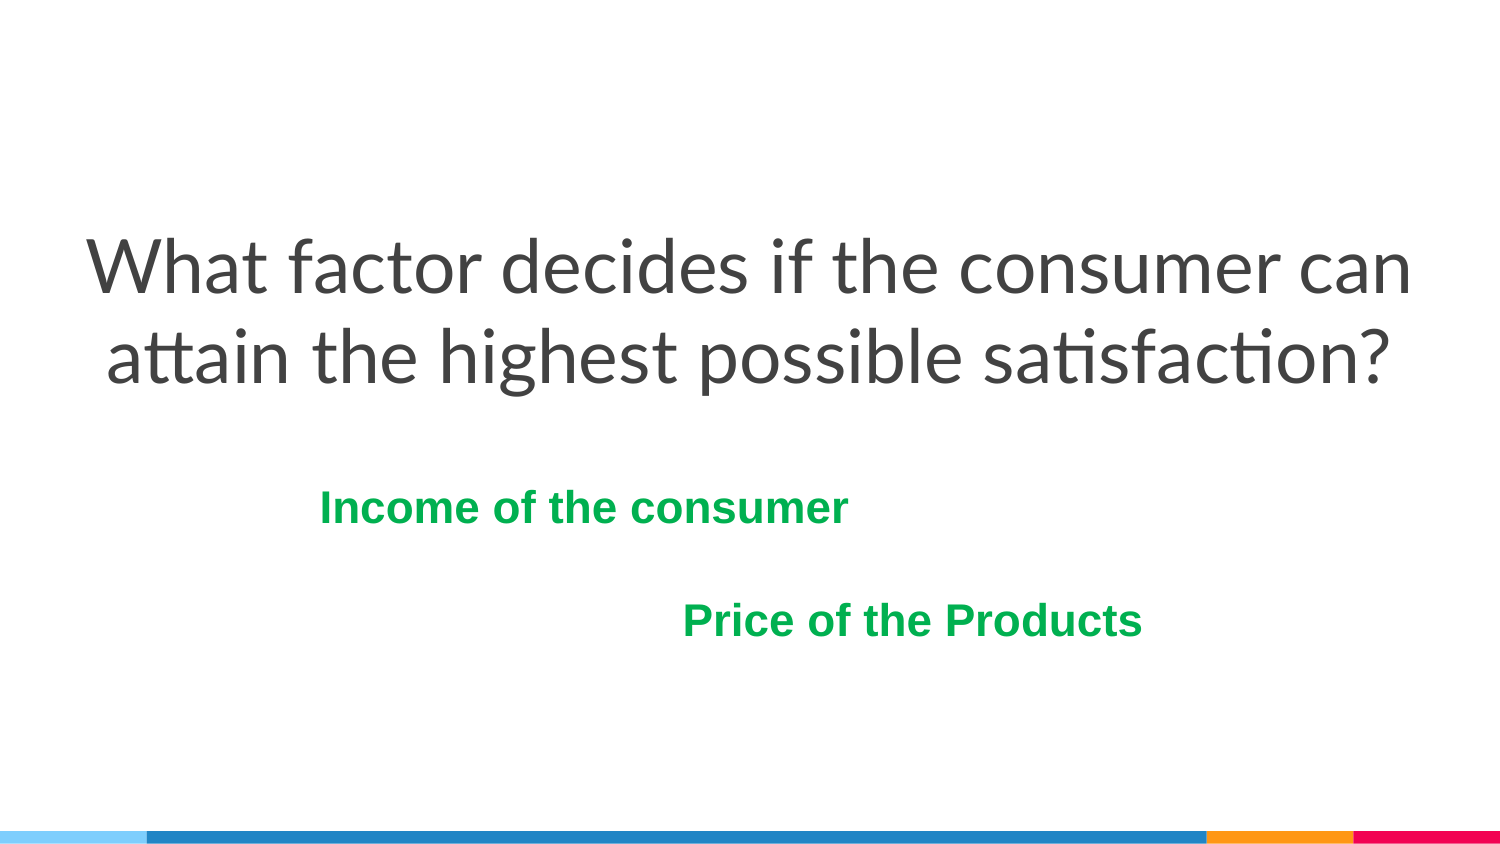

What factor decides if the consumer can attain the highest possible satisfaction?
Income of the consumer
Price of the Products